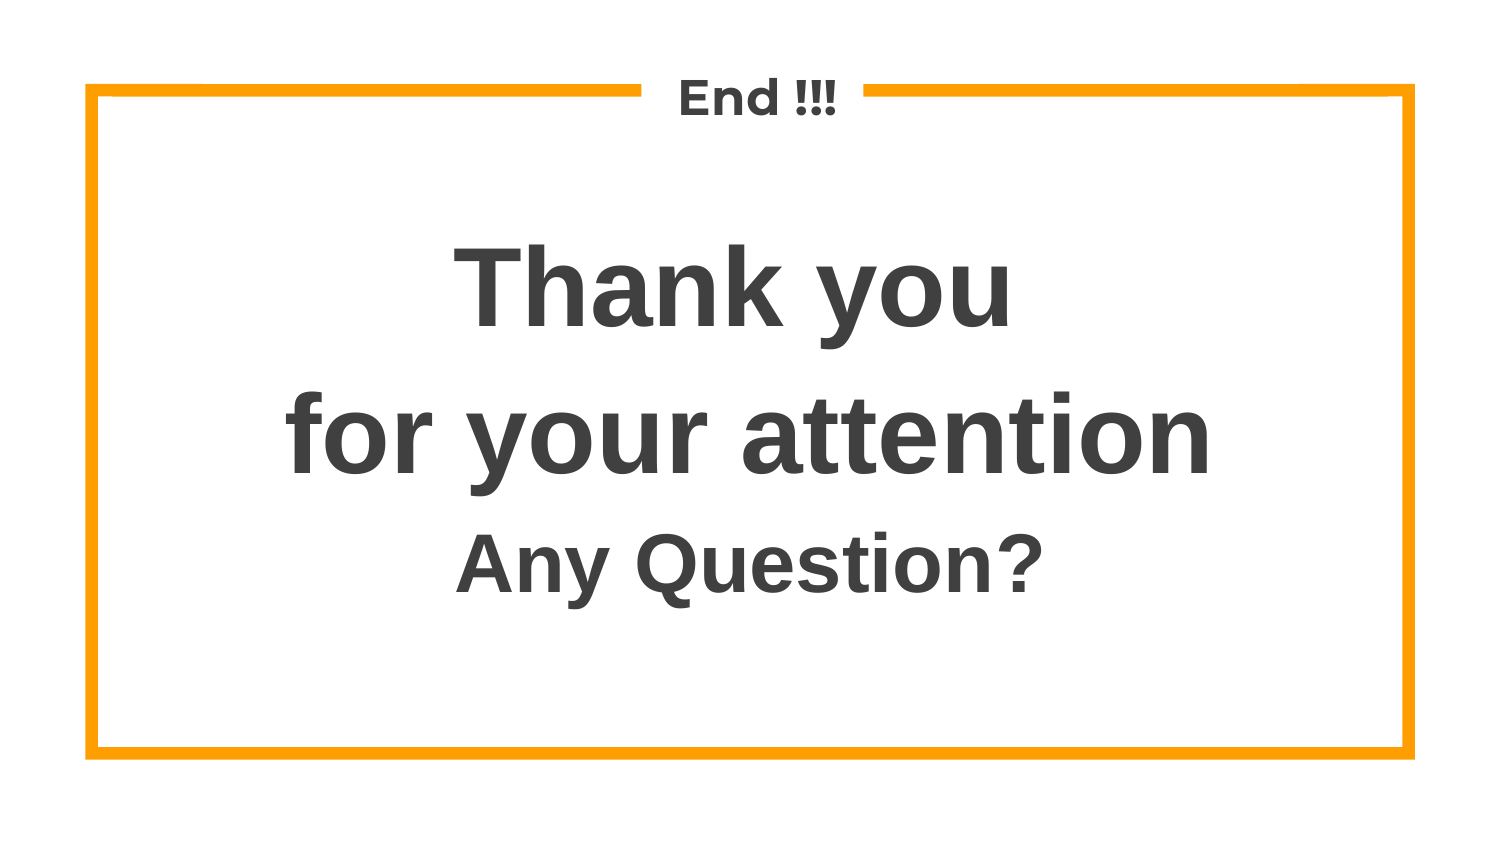

End !!!
Thank you
for your attention
Any Question?